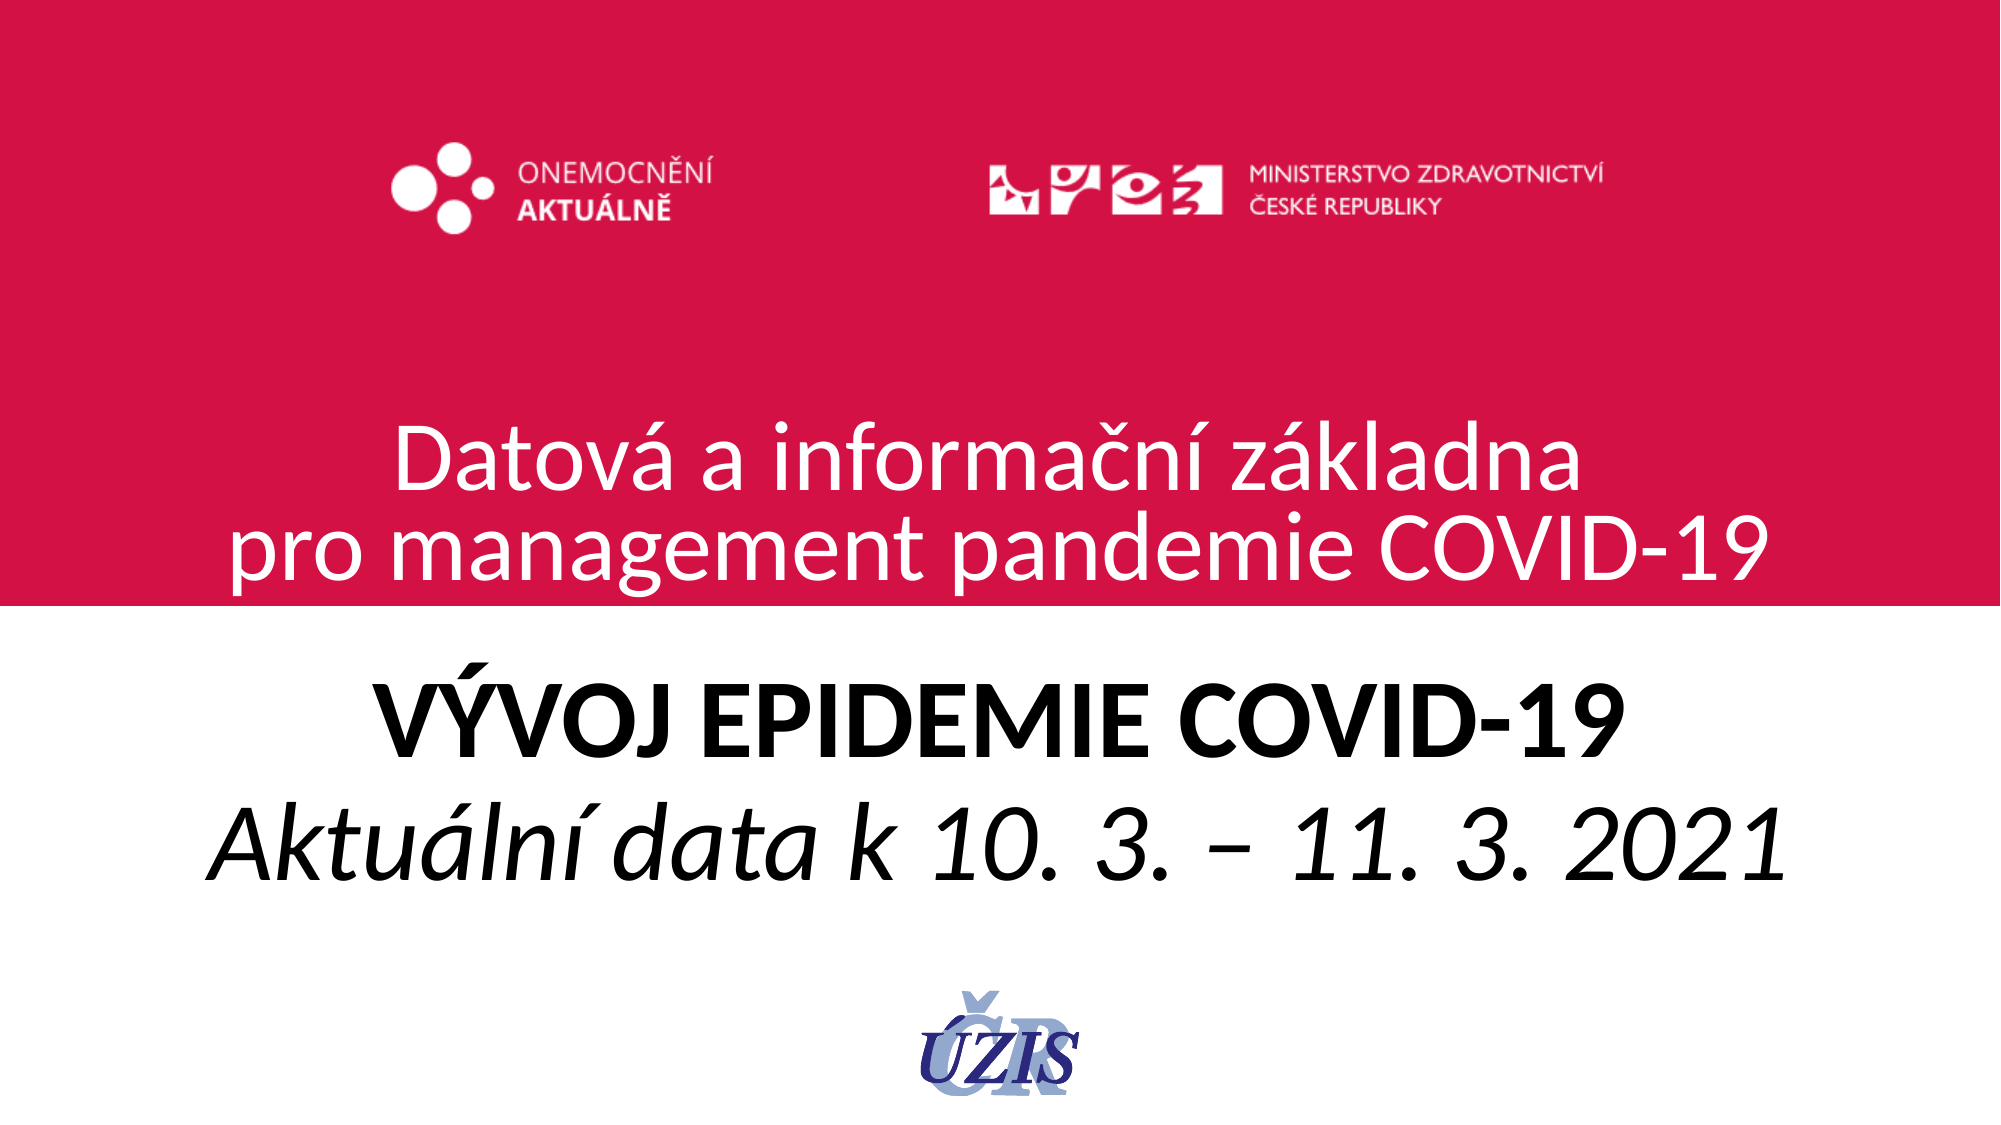

# Datová a informační základna pro management pandemie COVID-19
VÝVOJ EPIDEMIE COVID-19
Aktuální data k 10. 3. – 11. 3. 2021